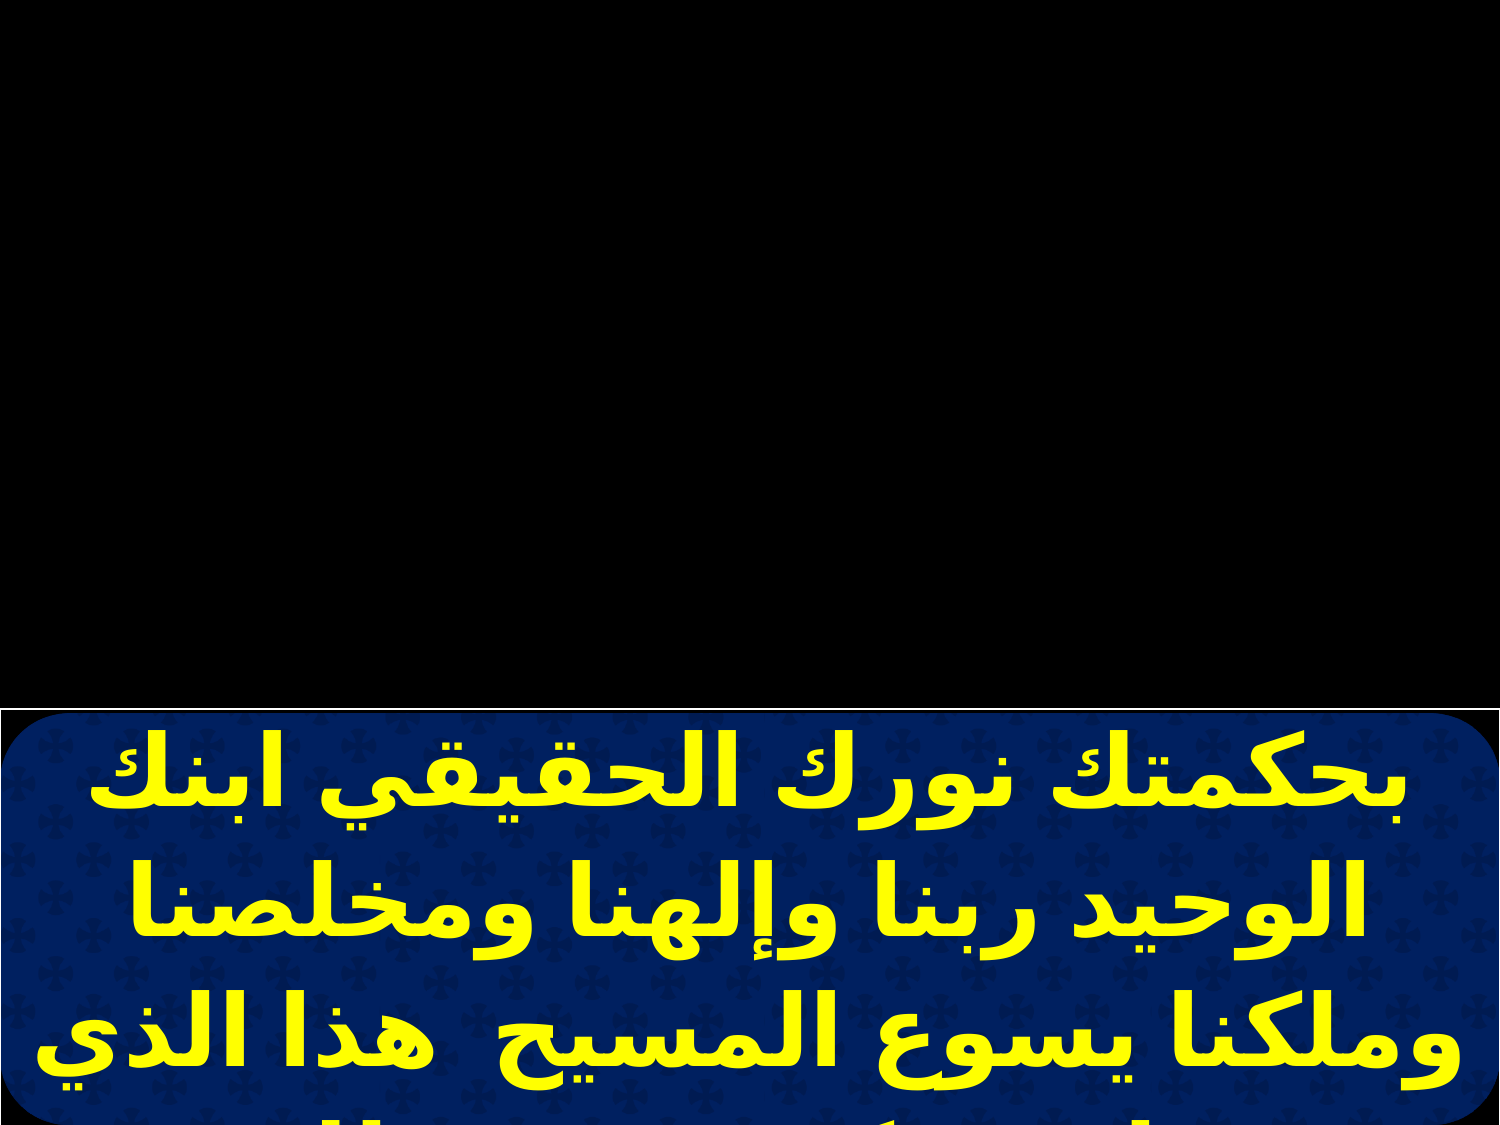

| بحكمتك نورك الحقيقي ابنك الوحيد ربنا وإلهنا ومخلصنا وملكنا يسوع المسيح هذا الذي من قبله نشكر ونقرب لك معه ومع الروح القدس |
| --- |